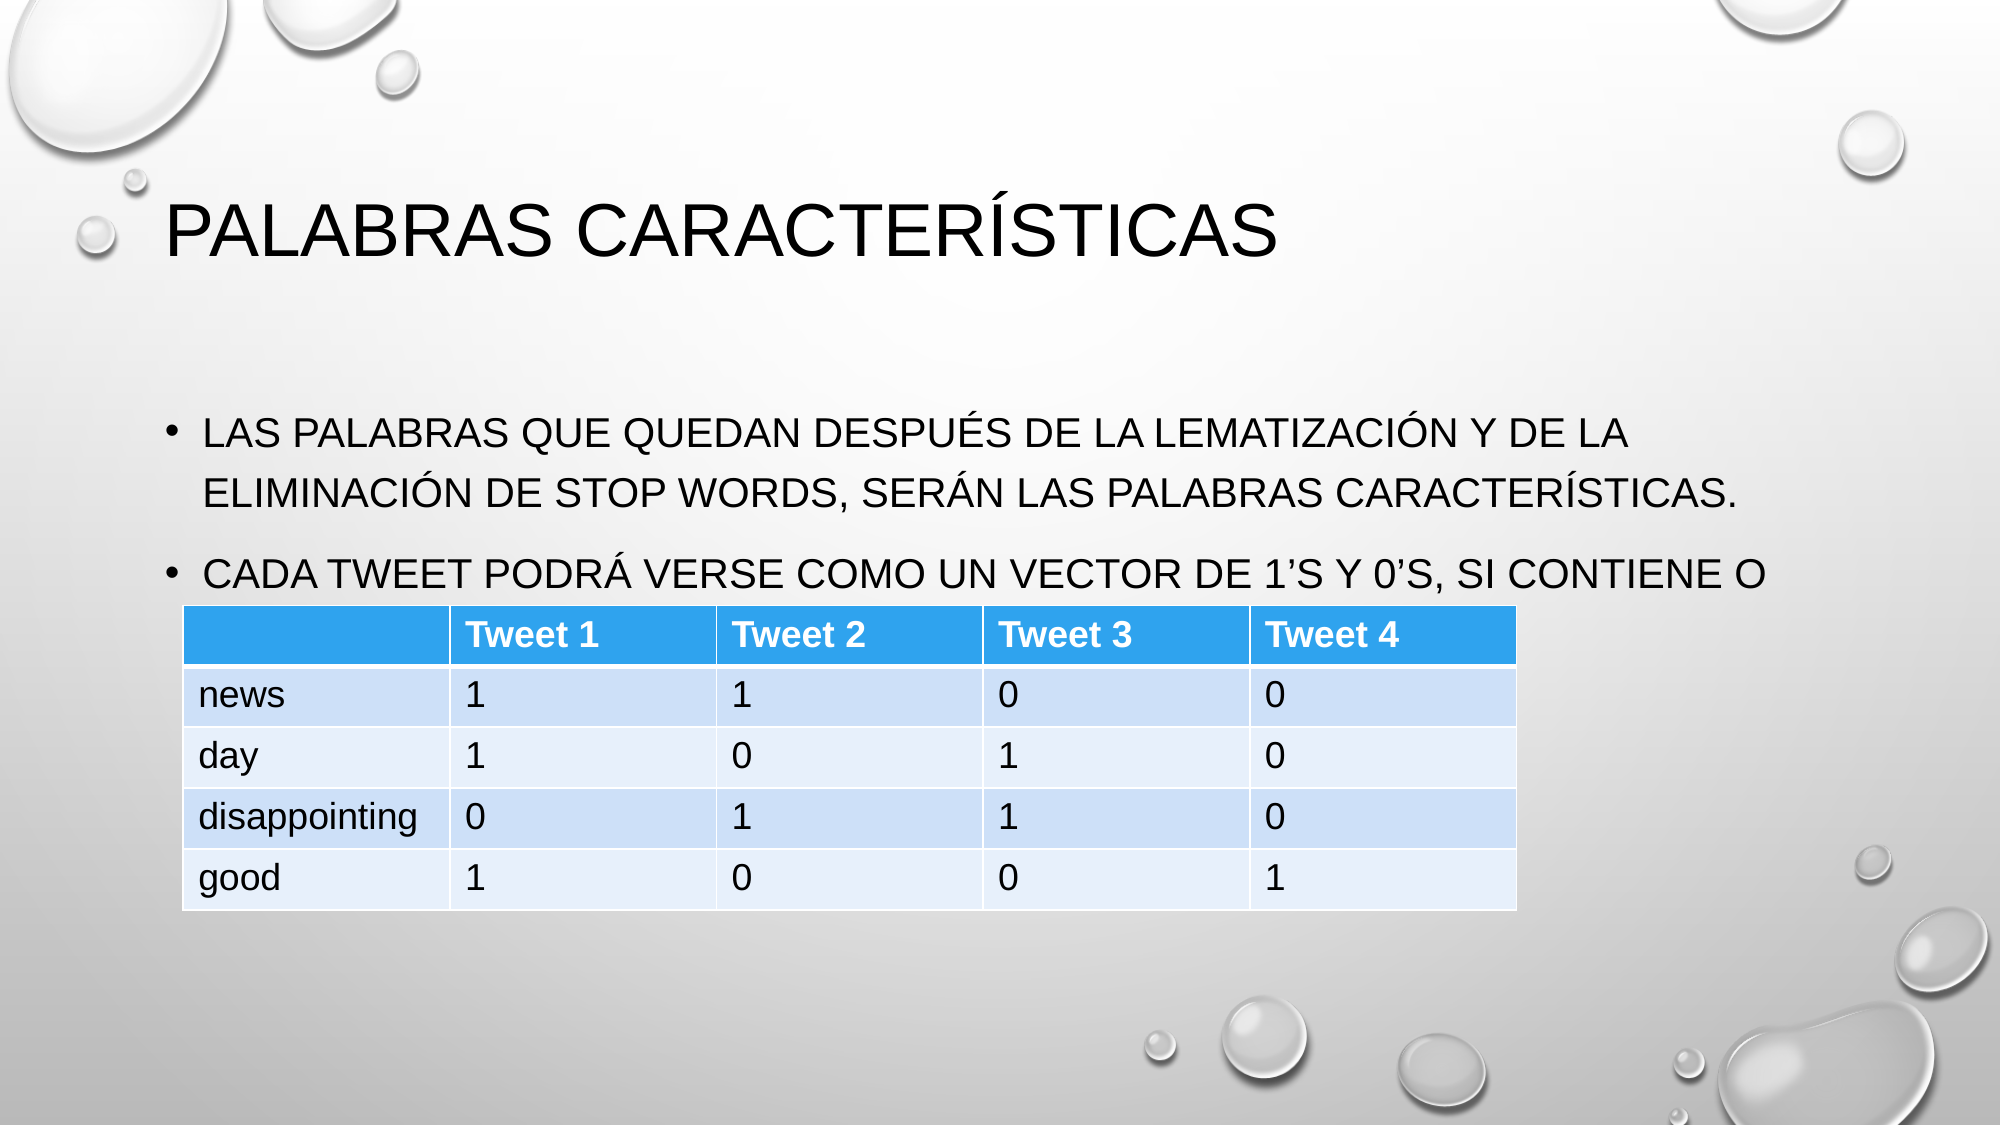

# Palabras características
Las palabras que quedan después de la lematización y de la eliminación de stop words, serán las palabras características.
Cada tweet podrá verse como un vector de 1’s y 0’s, si contiene o no la palabra característica

|  | Tweet 1 | Tweet 2 | Tweet 3 | Tweet 4 |
| --- | --- | --- | --- | --- |
| news | 1 | 1 | 0 | 0 |
| day | 1 | 0 | 1 | 0 |
| disappointing | 0 | 1 | 1 | 0 |
| good | 1 | 0 | 0 | 1 |